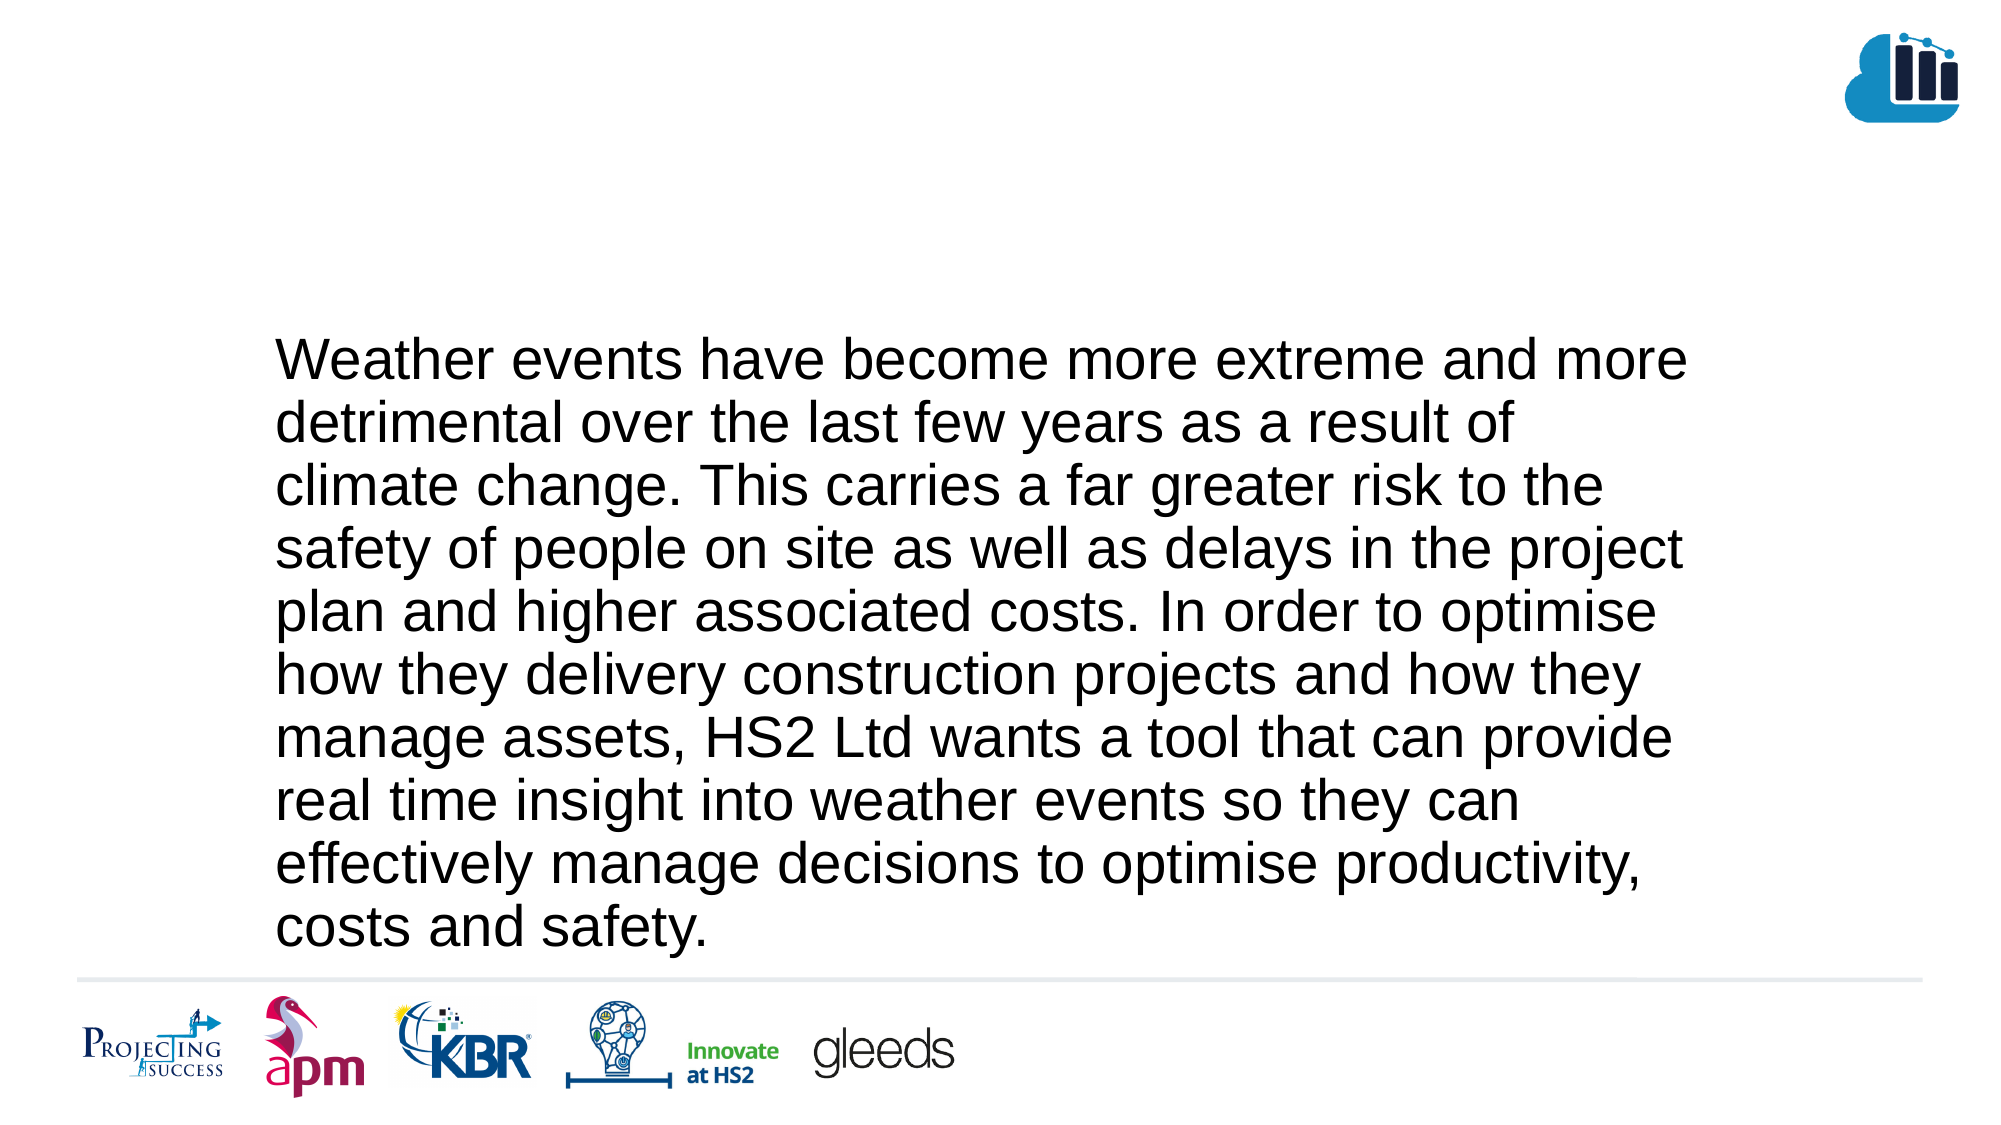

#
Weather events have become more extreme and more detrimental over the last few years as a result of climate change. This carries a far greater risk to the safety of people on site as well as delays in the project plan and higher associated costs. In order to optimise how they delivery construction projects and how they manage assets, HS2 Ltd wants a tool that can provide real time insight into weather events so they can effectively manage decisions to optimise productivity, costs and safety.